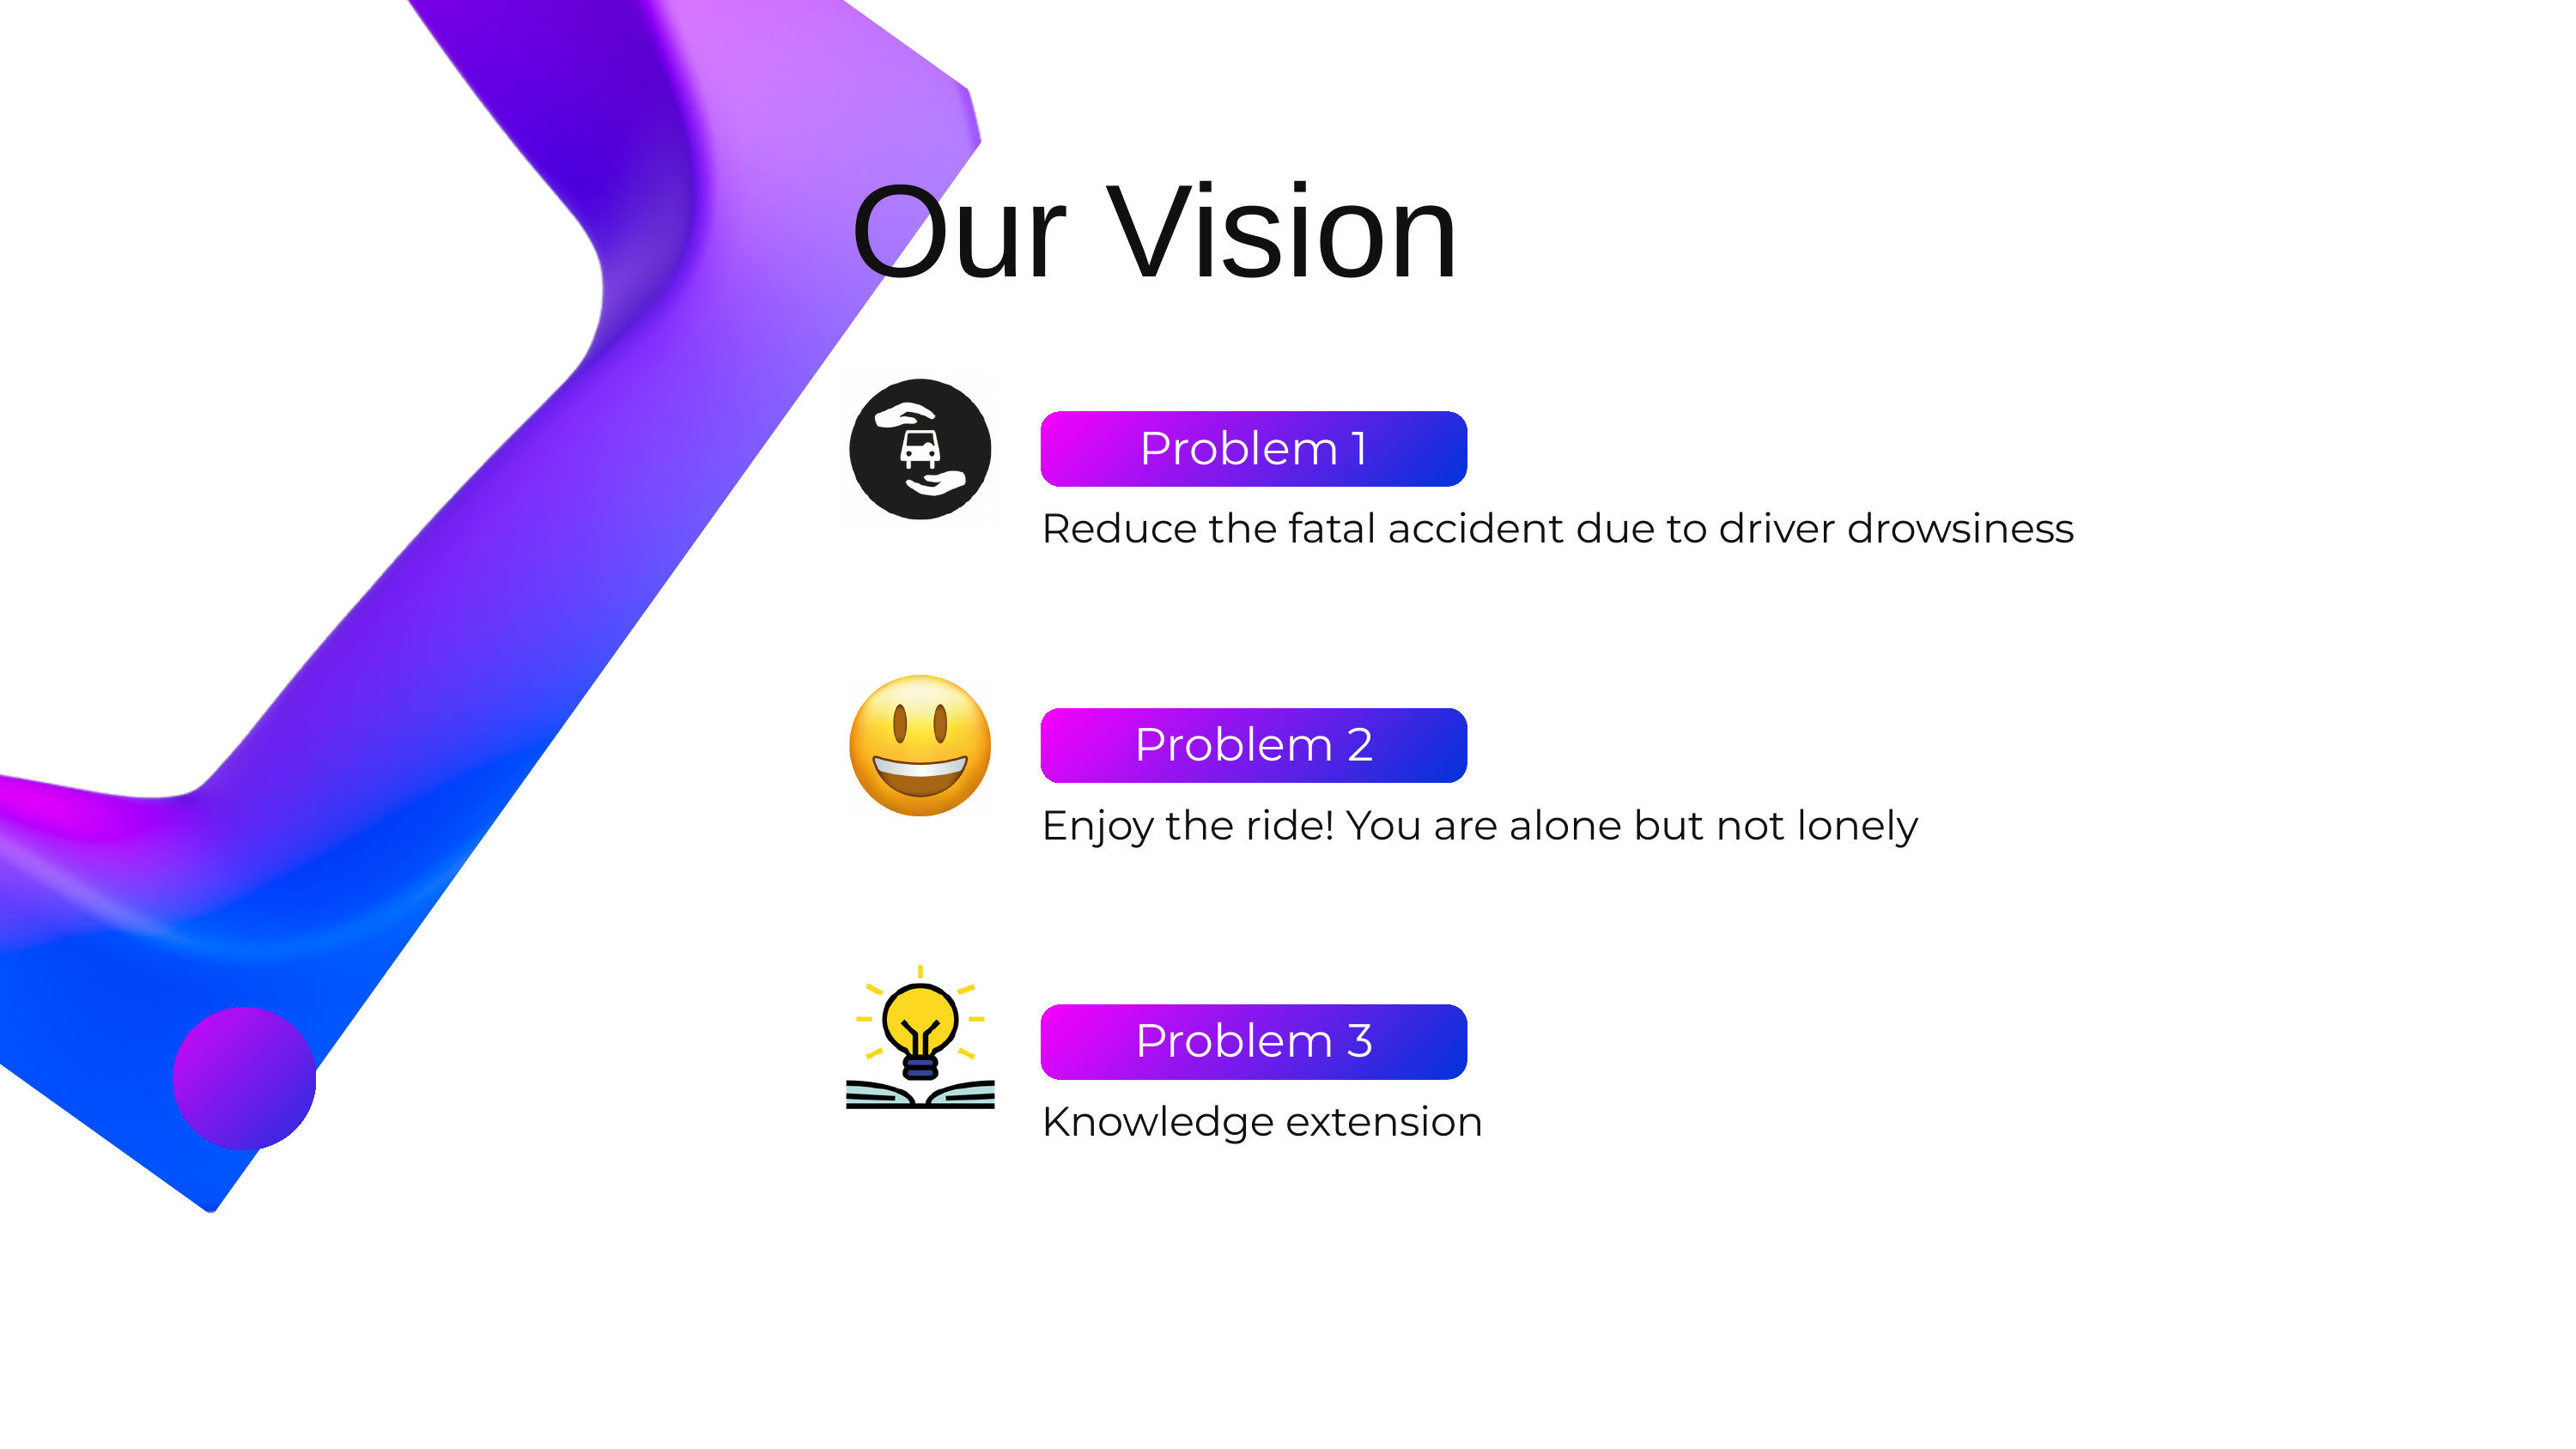

Our Vision

Problem 1
Reduce the fatal accident due to driver drowsiness

Problem 2
Enjoy the ride! You are alone but not lonely

Problem 3

Knowledge extension